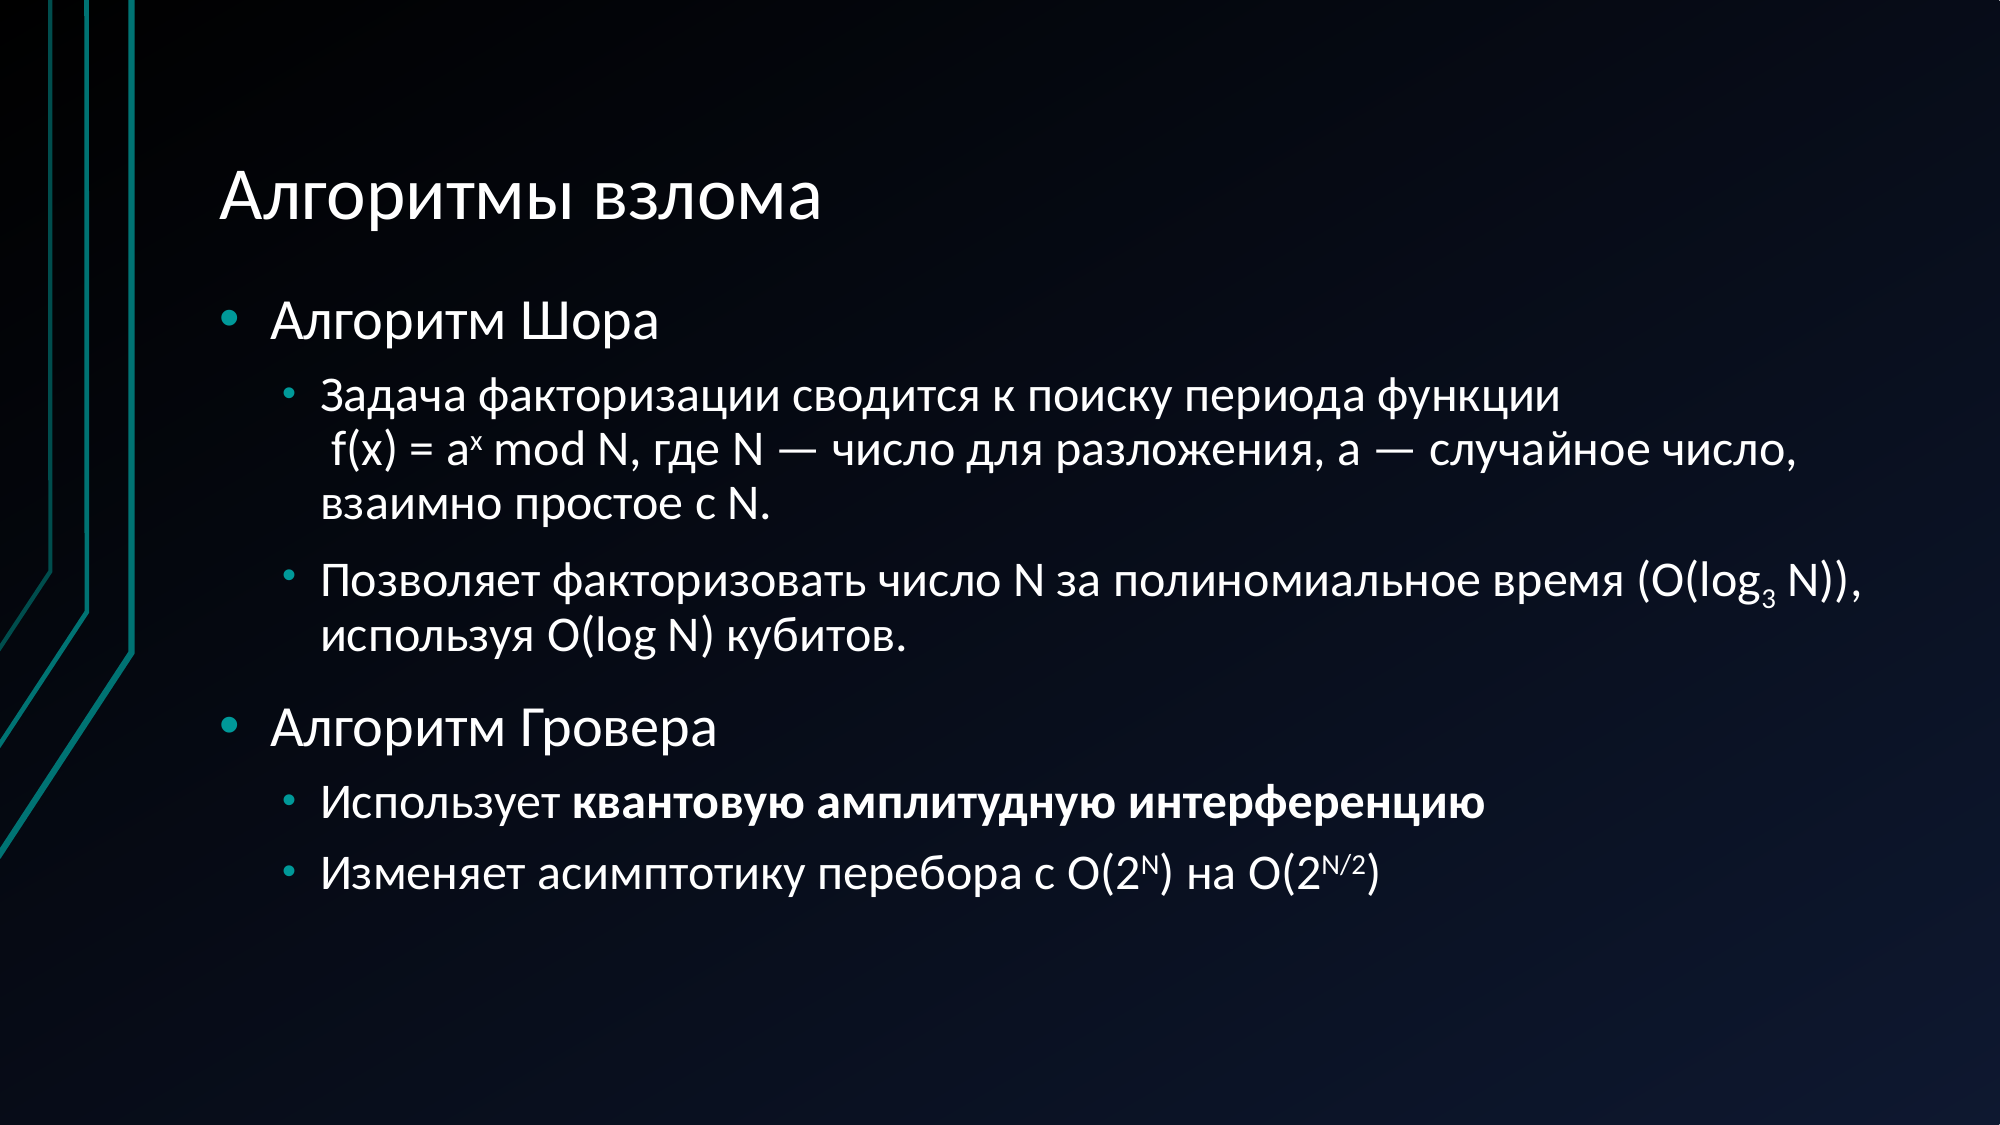

# Алгоритмы взлома
Алгоритм Шора
Задача факторизации сводится к поиску периода функции
 f(x) = ax mod N, где N — число для разложения, a — случайное число, взаимно простое с N.
Позволяет факторизовать число N за полиномиальное время (O(log3 N)), используя O(log N) кубитов.
Алгоритм Гровера
Использует квантовую амплитудную интерференцию
Изменяет асимптотику перебора с O(2N) на O(2N/2)